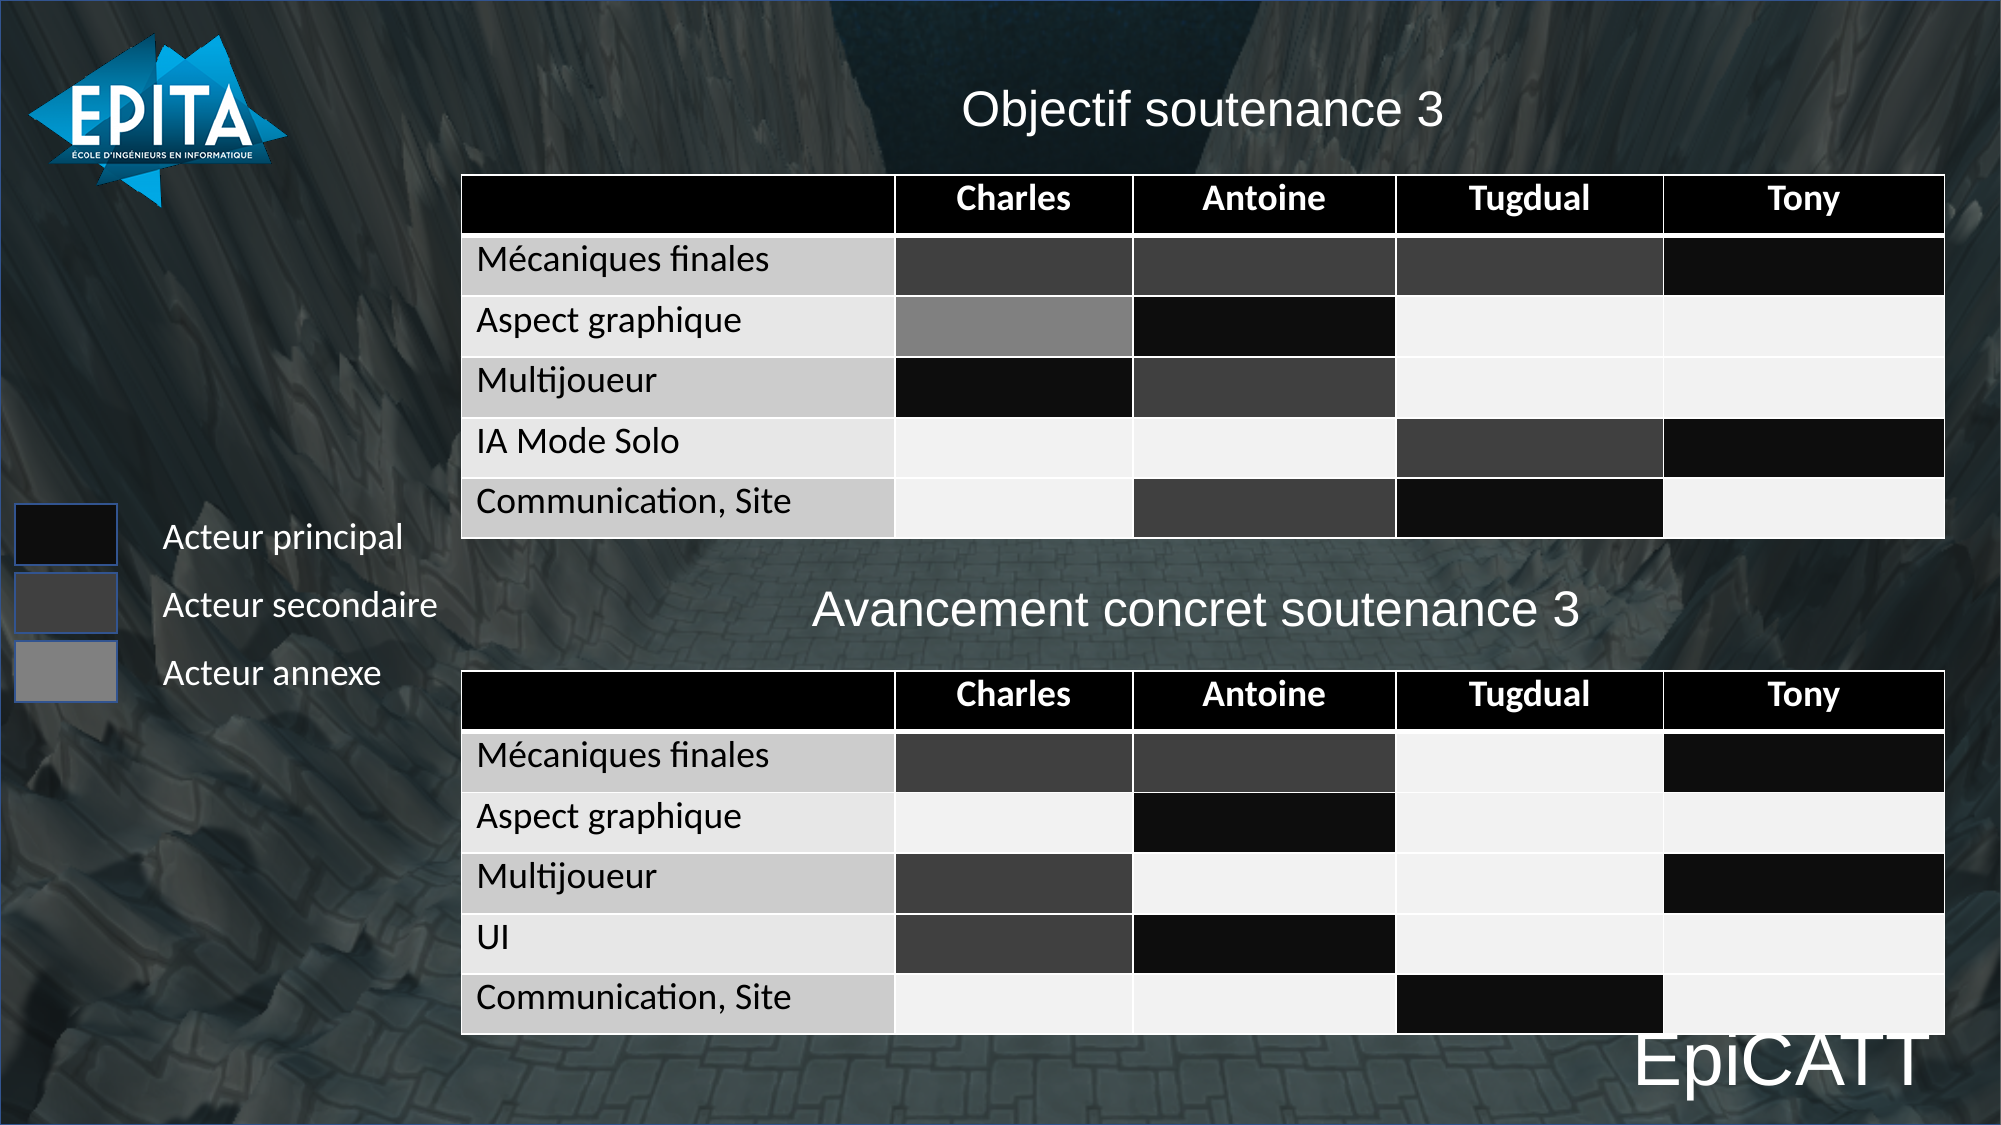

Objectif soutenance 3
|  | Charles | Antoine | Tugdual | Tony |
| --- | --- | --- | --- | --- |
| Mécaniques finales |  |  |  |  |
| Aspect graphique |  |  |  |  |
| Multijoueur |  |  |  |  |
| IA Mode Solo |  |  |  |  |
| Communication, Site |  |  |  |  |

Acteur principal
Avancement concret soutenance 3

Acteur secondaire

Acteur annexe
|  | Charles | Antoine | Tugdual | Tony |
| --- | --- | --- | --- | --- |
| Mécaniques finales |  |  |  |  |
| Aspect graphique |  |  |  |  |
| Multijoueur |  |  |  |  |
| UI |  |  |  |  |
| Communication, Site |  |  |  |  |